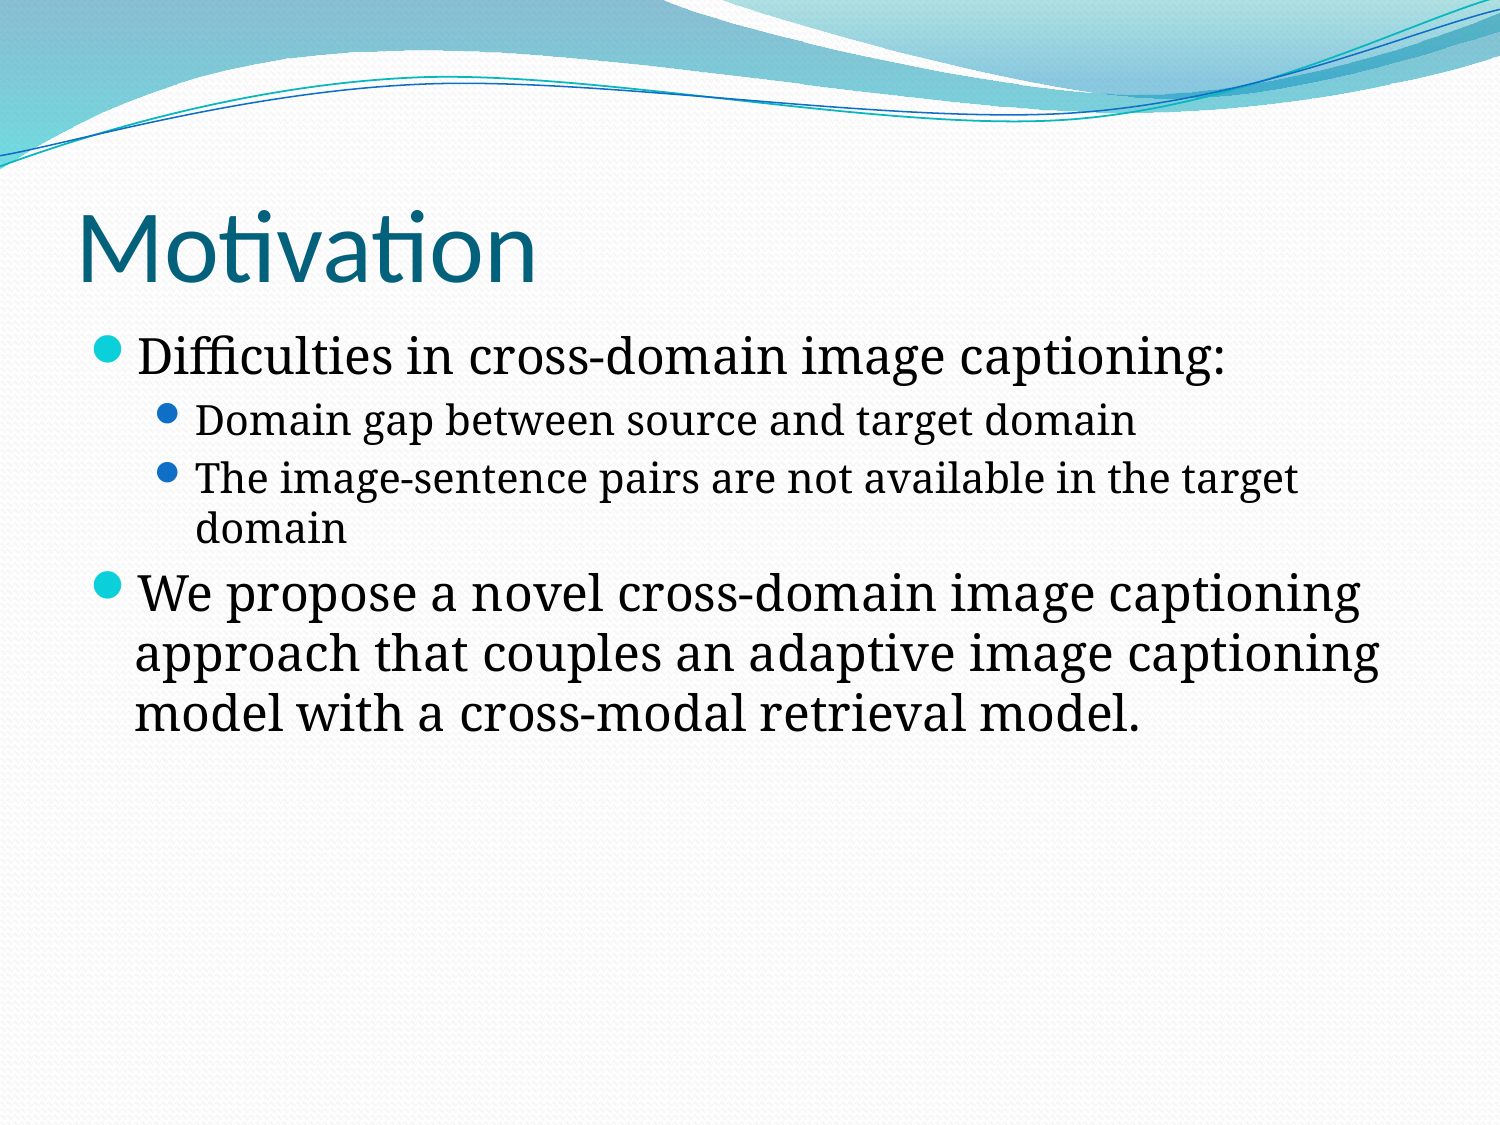

# Motivation
Difficulties in cross-domain image captioning:
Domain gap between source and target domain
The image-sentence pairs are not available in the target domain
We propose a novel cross-domain image captioning approach that couples an adaptive image captioning model with a cross-modal retrieval model.